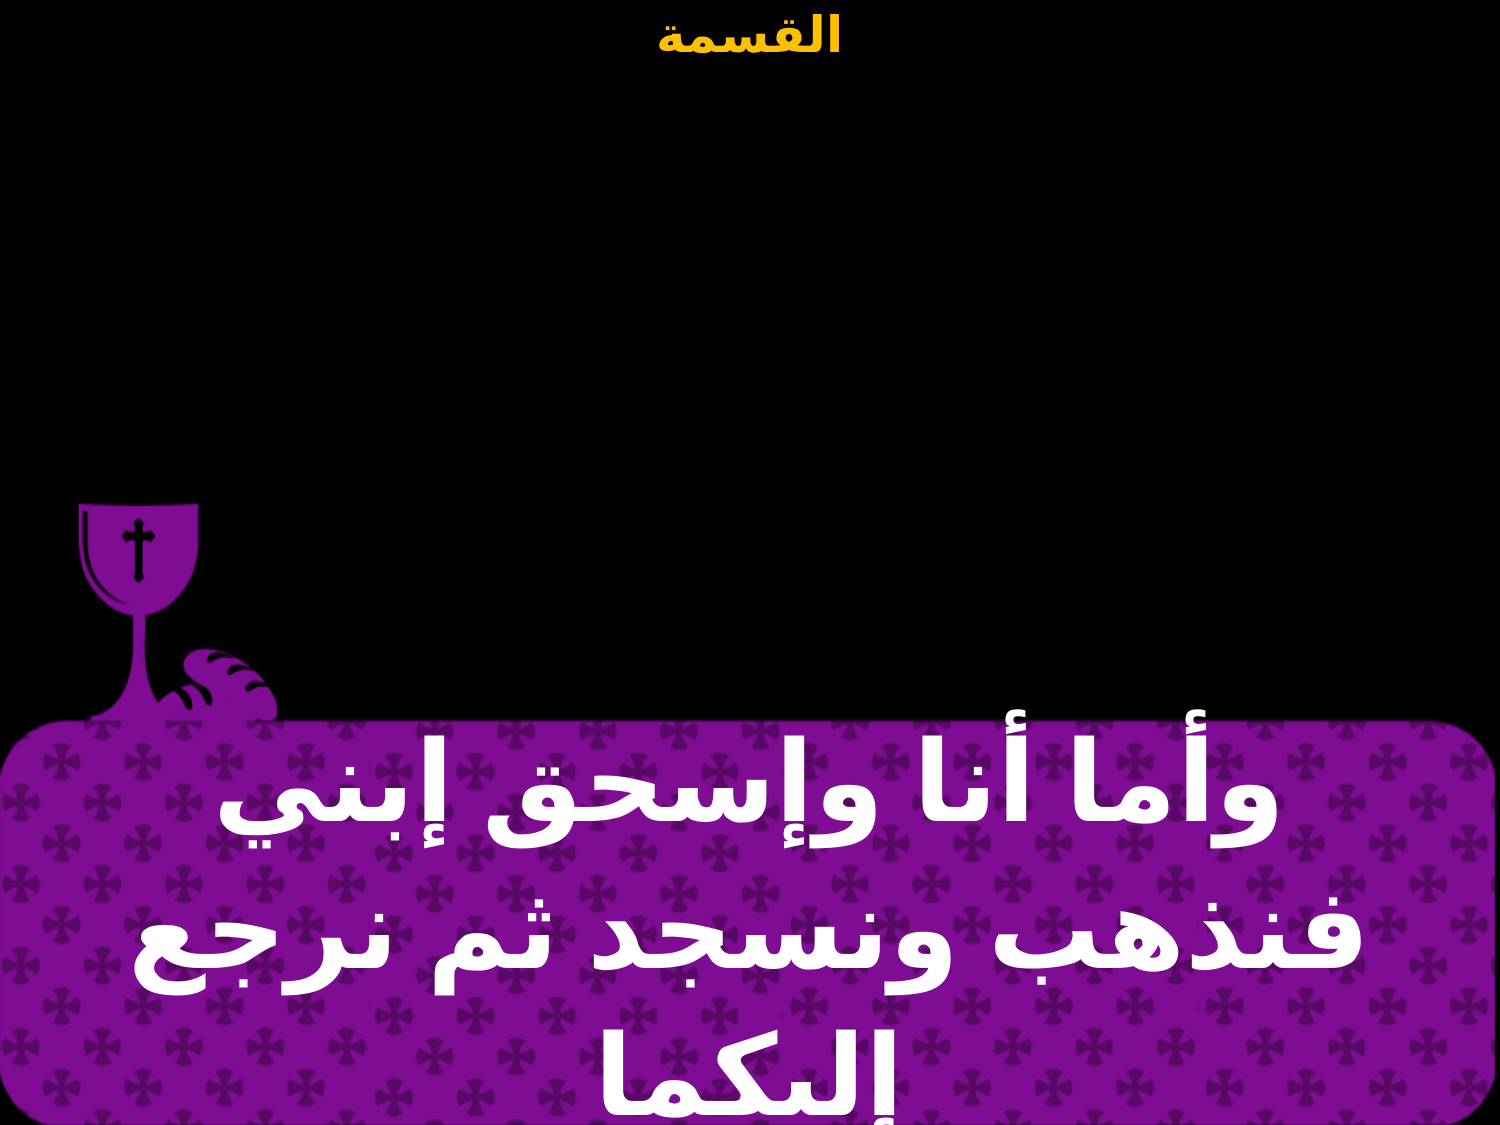

| وأما أنا وإسحق إبني فنذهب ونسجد ثم نرجع إليكما |
| --- |